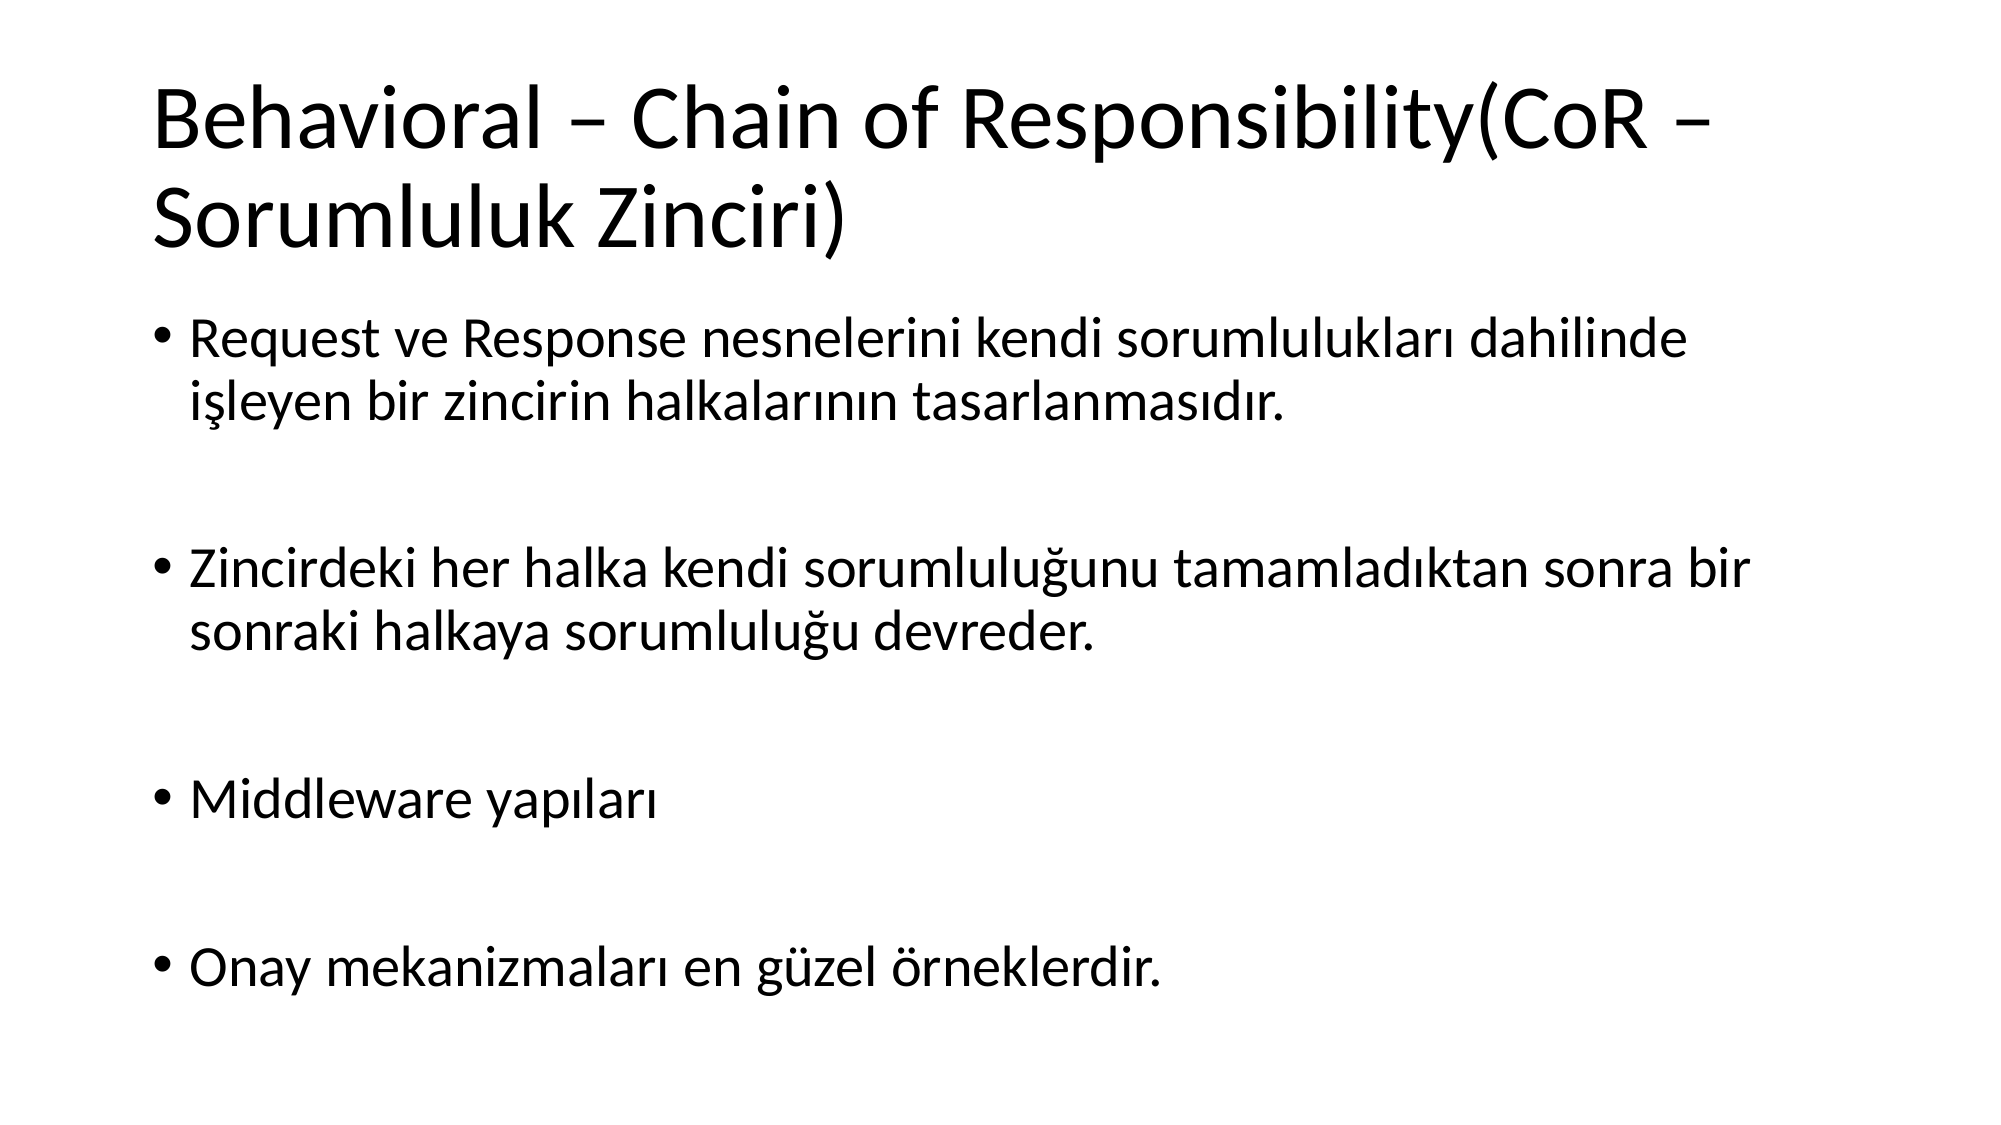

# Behavioral – Chain of Responsibility(CoR – Sorumluluk Zinciri)
Request ve Response nesnelerini kendi sorumlulukları dahilinde işleyen bir zincirin halkalarının tasarlanmasıdır.

Zincirdeki her halka kendi sorumluluğunu tamamladıktan sonra bir sonraki halkaya sorumluluğu devreder.

Middleware yapıları

Onay mekanizmaları en güzel örneklerdir.